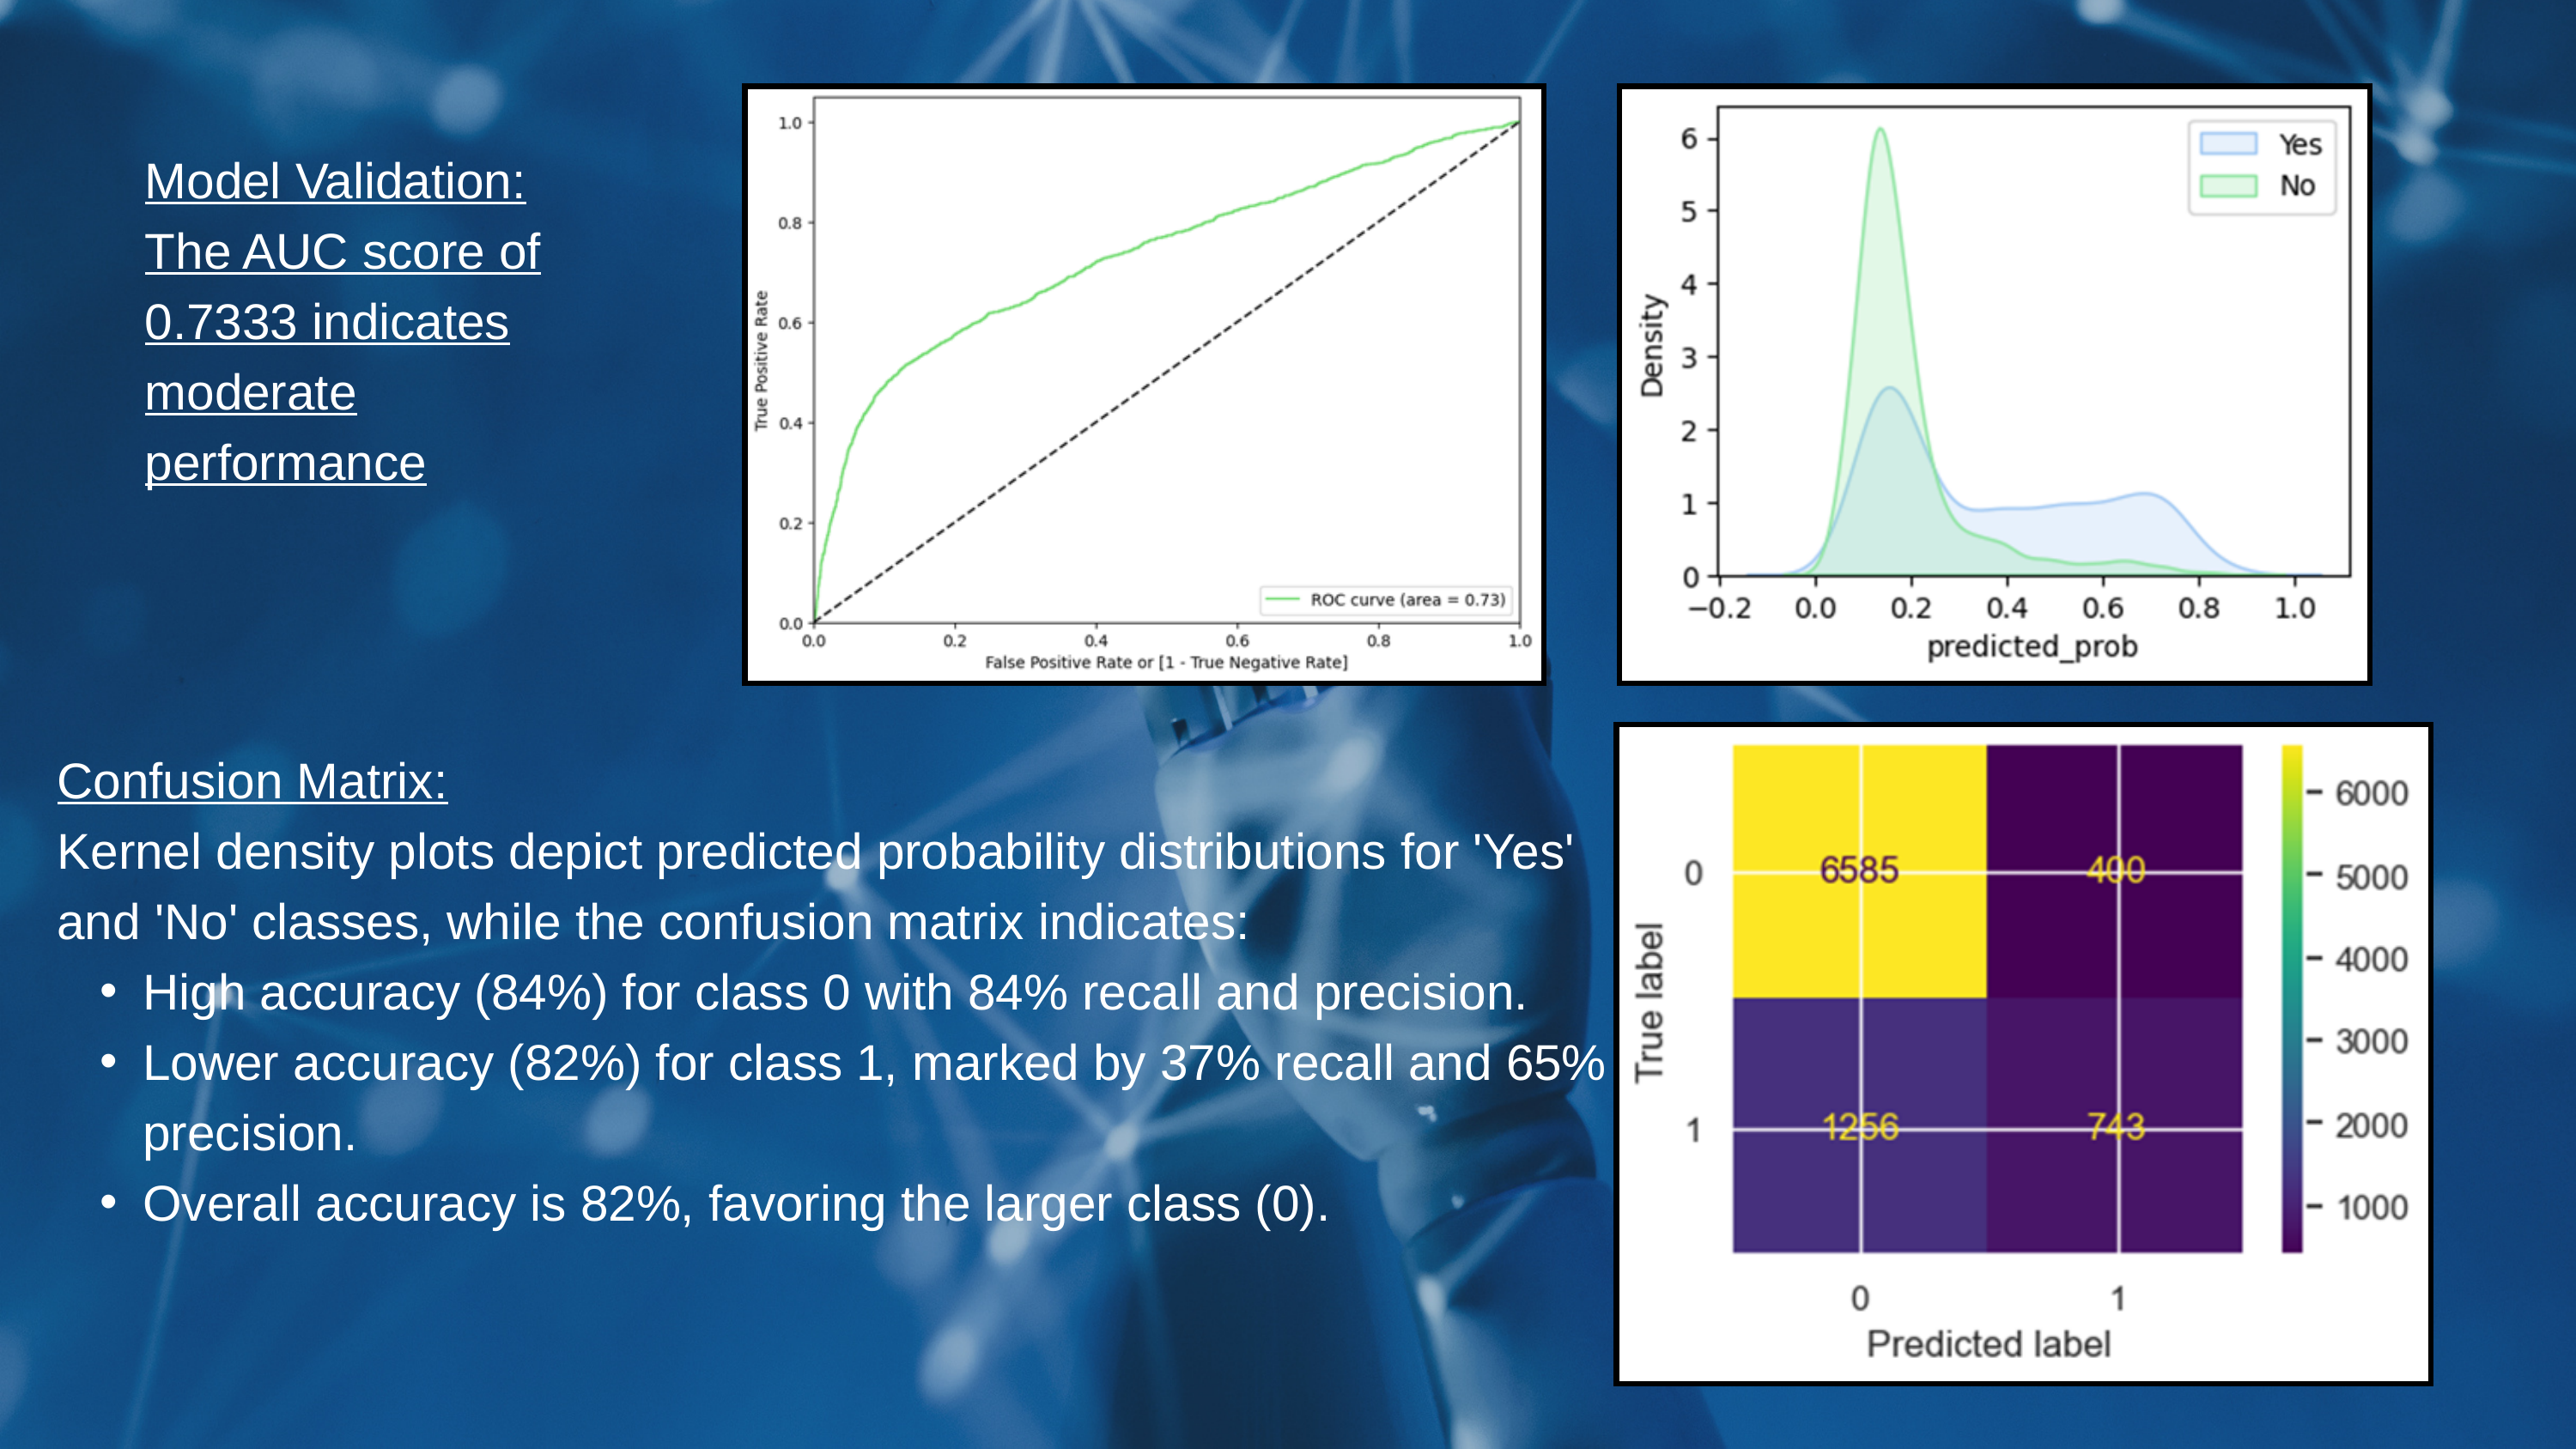

Model Validation: The AUC score of 0.7333 indicates moderate performance

Confusion Matrix:
Kernel density plots depict predicted probability distributions for 'Yes' and 'No' classes, while the confusion matrix indicates:
High accuracy (84%) for class 0 with 84% recall and precision.
Lower accuracy (82%) for class 1, marked by 37% recall and 65% precision.
Overall accuracy is 82%, favoring the larger class (0).